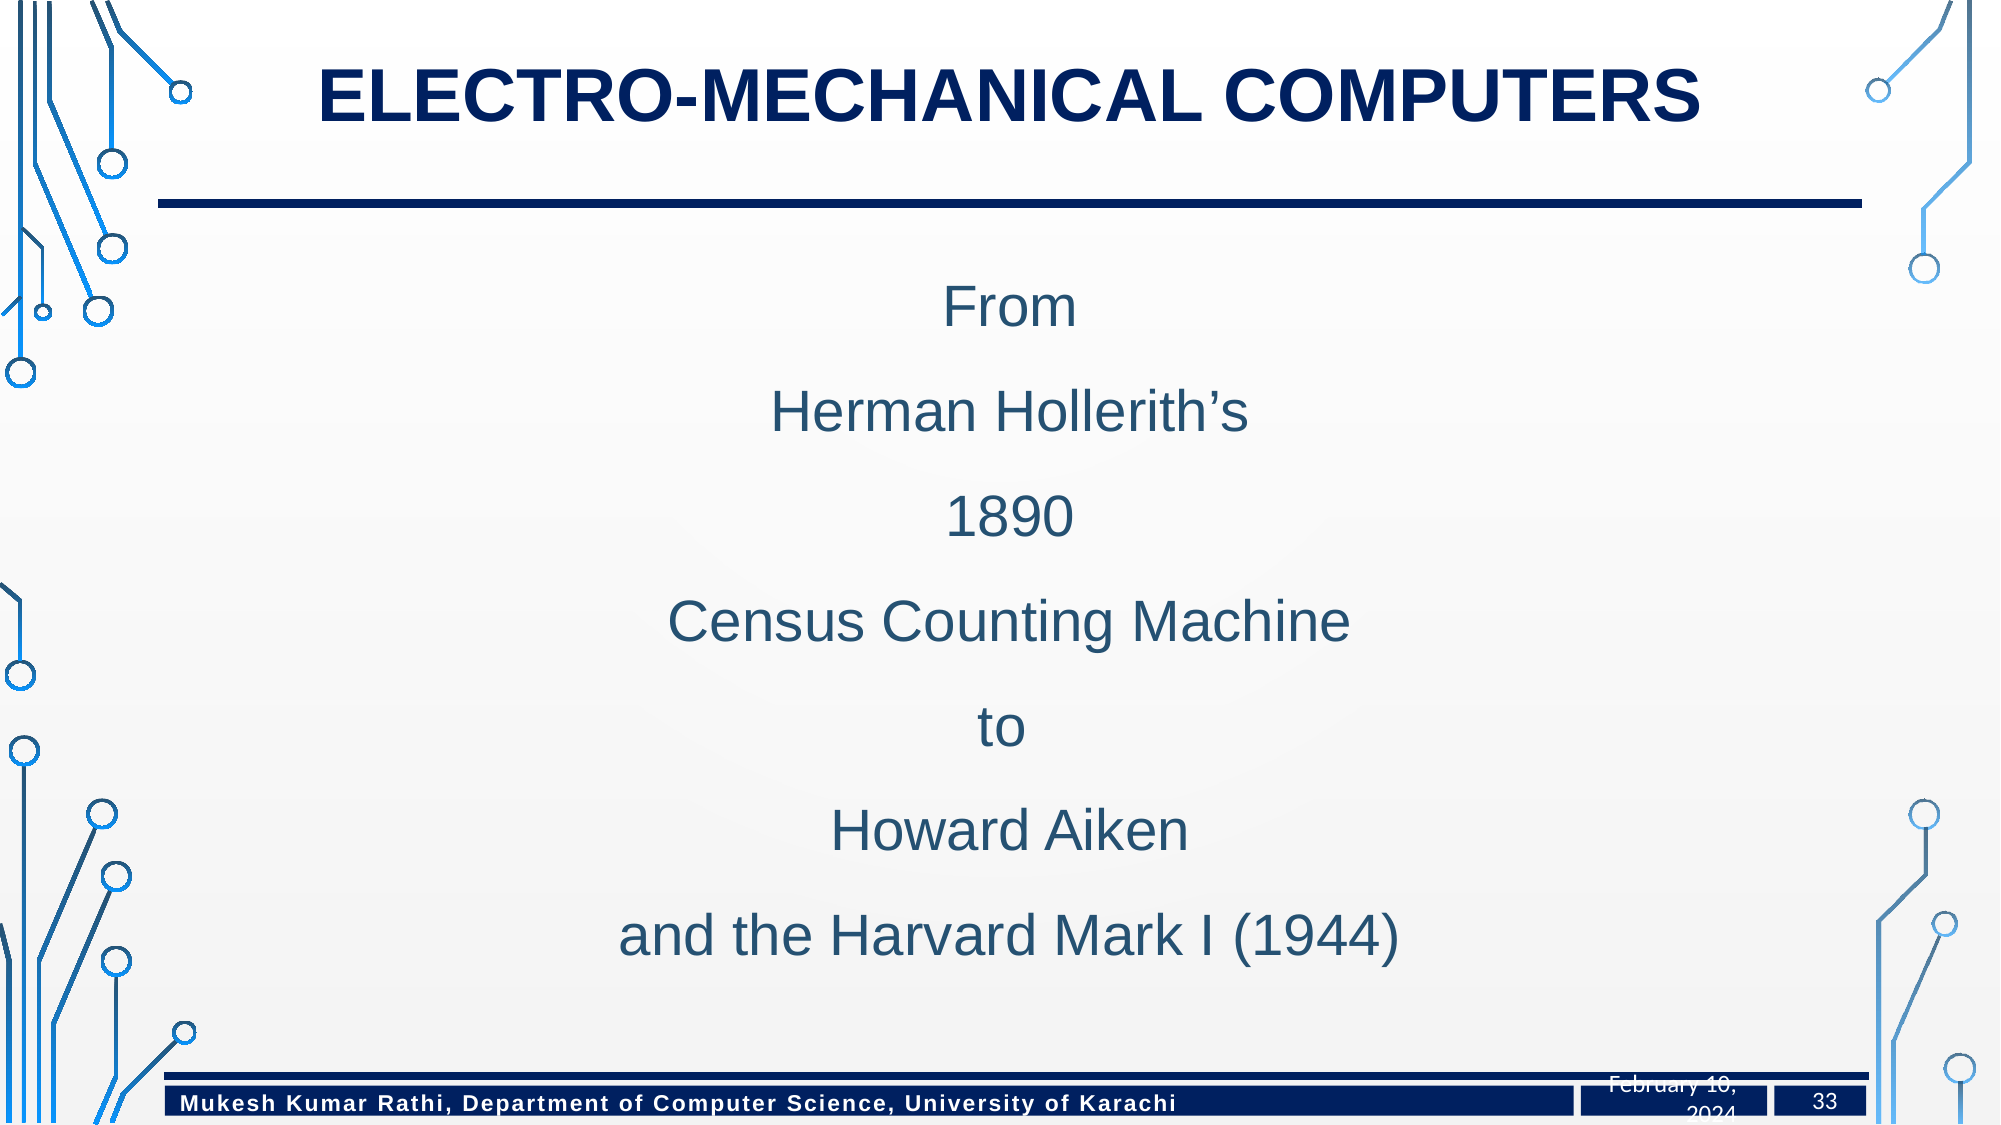

# Electro-mechanical computers
From
Herman Hollerith’s
1890
Census Counting Machine
to
Howard Aiken
and the Harvard Mark I (1944)

February 10, 2024
33